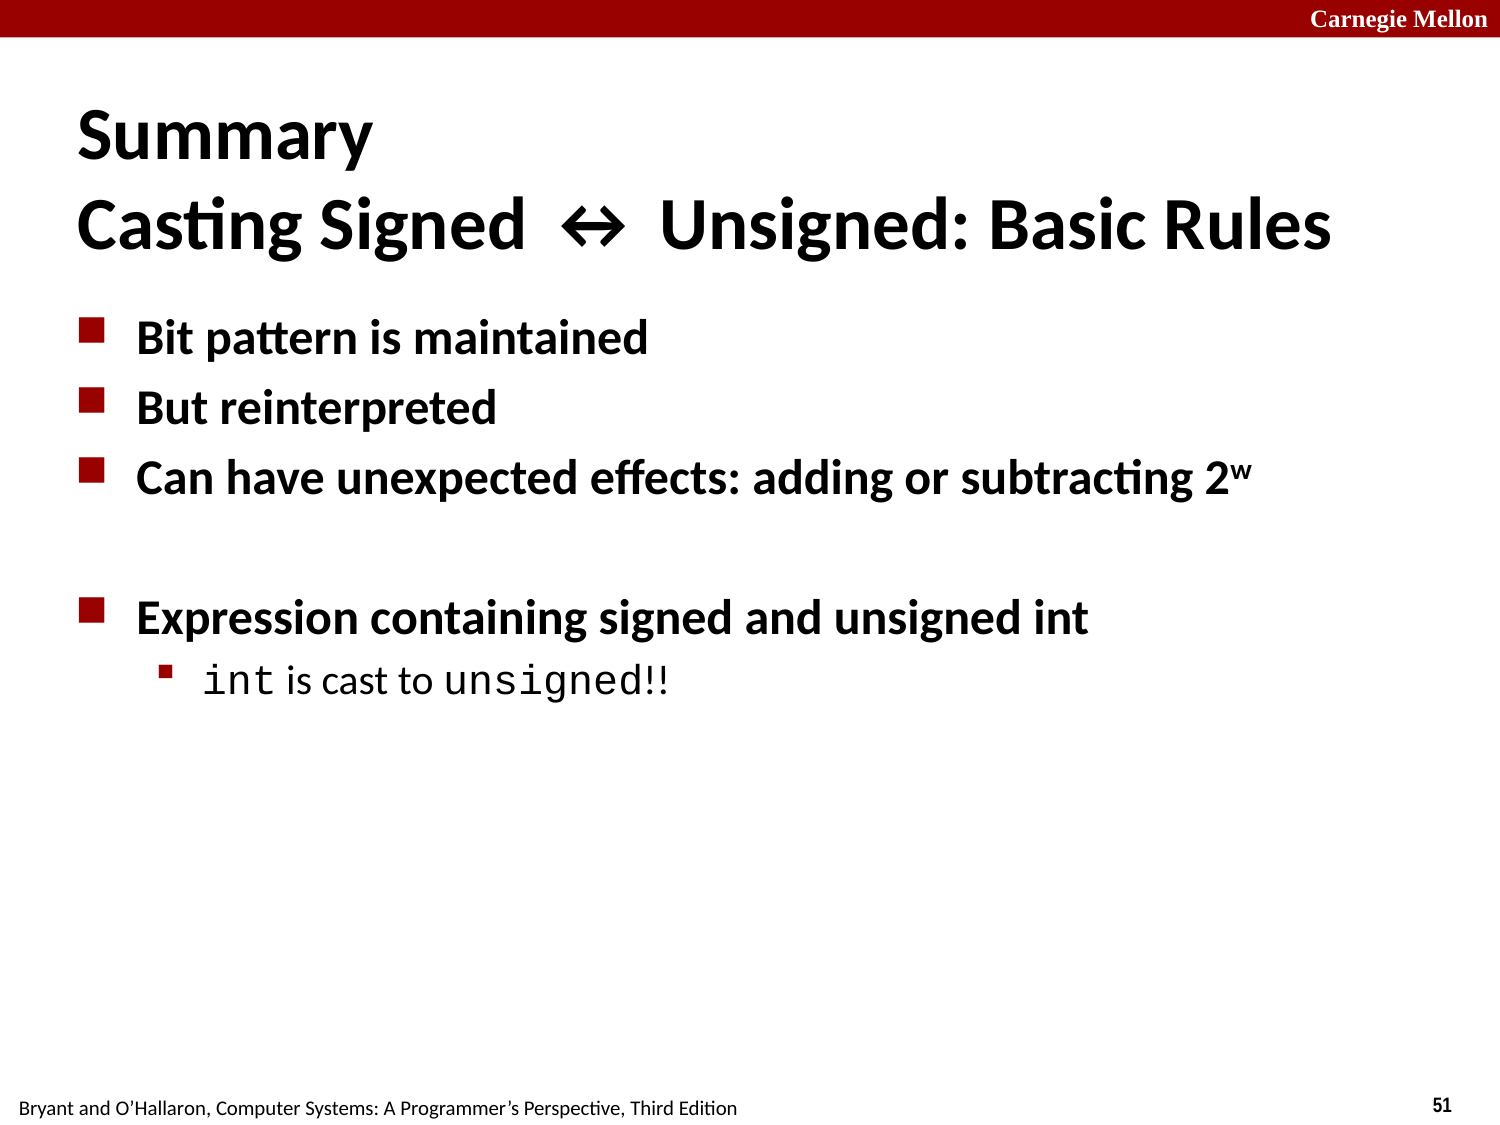

# Summary Casting Signed ↔ Unsigned: Basic Rules
Bit pattern is maintained
But reinterpreted
Can have unexpected effects: adding or subtracting 2w

Expression containing signed and unsigned int
int is cast to unsigned!!